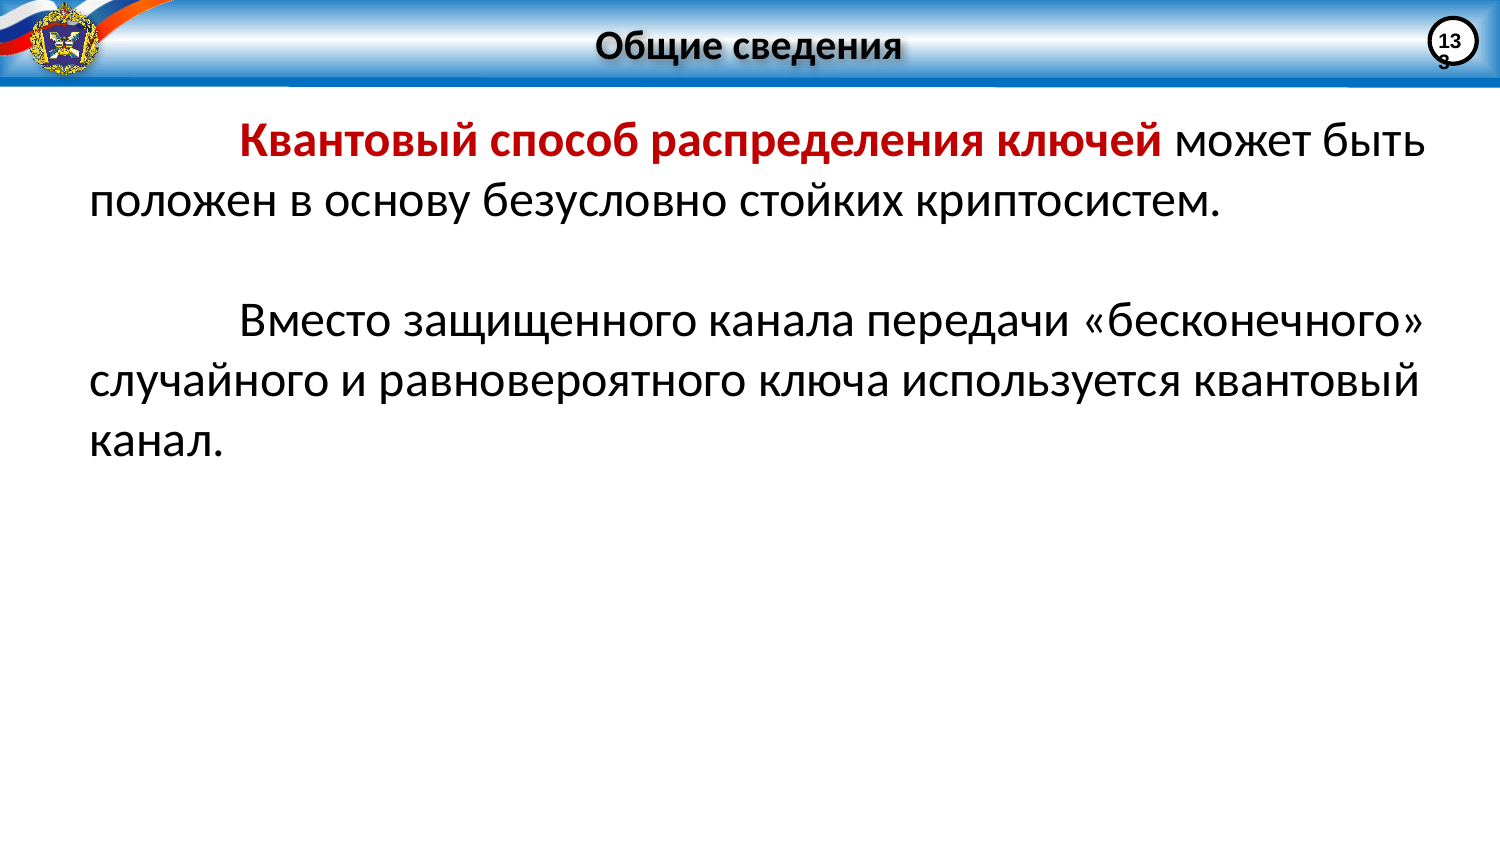

# Общие сведения
133
	Квантовый способ распределения ключей может быть положен в основу безусловно стойких криптосистем.

	Вместо защищенного канала передачи «бесконечного» случайного и равновероятного ключа используется квантовый канал.